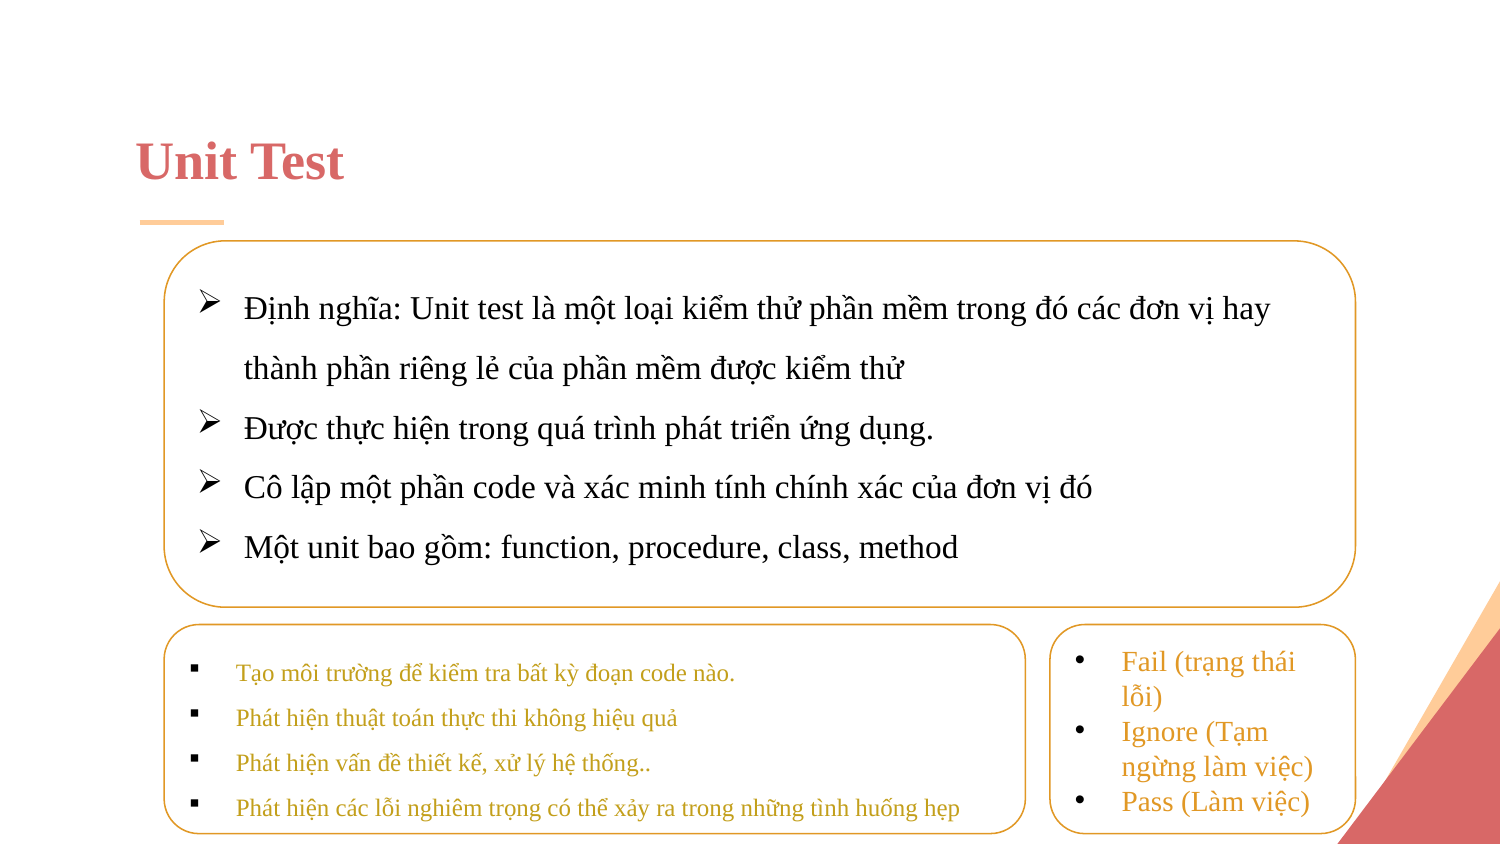

Unit Test
Định nghĩa: Unit test là một loại kiểm thử phần mềm trong đó các đơn vị hay thành phần riêng lẻ của phần mềm được kiểm thử
Được thực hiện trong quá trình phát triển ứng dụng.
Cô lập một phần code và xác minh tính chính xác của đơn vị đó
Một unit bao gồm: function, procedure, class, method
Tạo môi trường để kiểm tra bất kỳ đoạn code nào.
Phát hiện thuật toán thực thi không hiệu quả
Phát hiện vấn đề thiết kế, xử lý hệ thống..
Phát hiện các lỗi nghiêm trọng có thể xảy ra trong những tình huống hẹp
Fail (trạng thái lỗi)
Ignore (Tạm ngừng làm việc)
Pass (Làm việc)